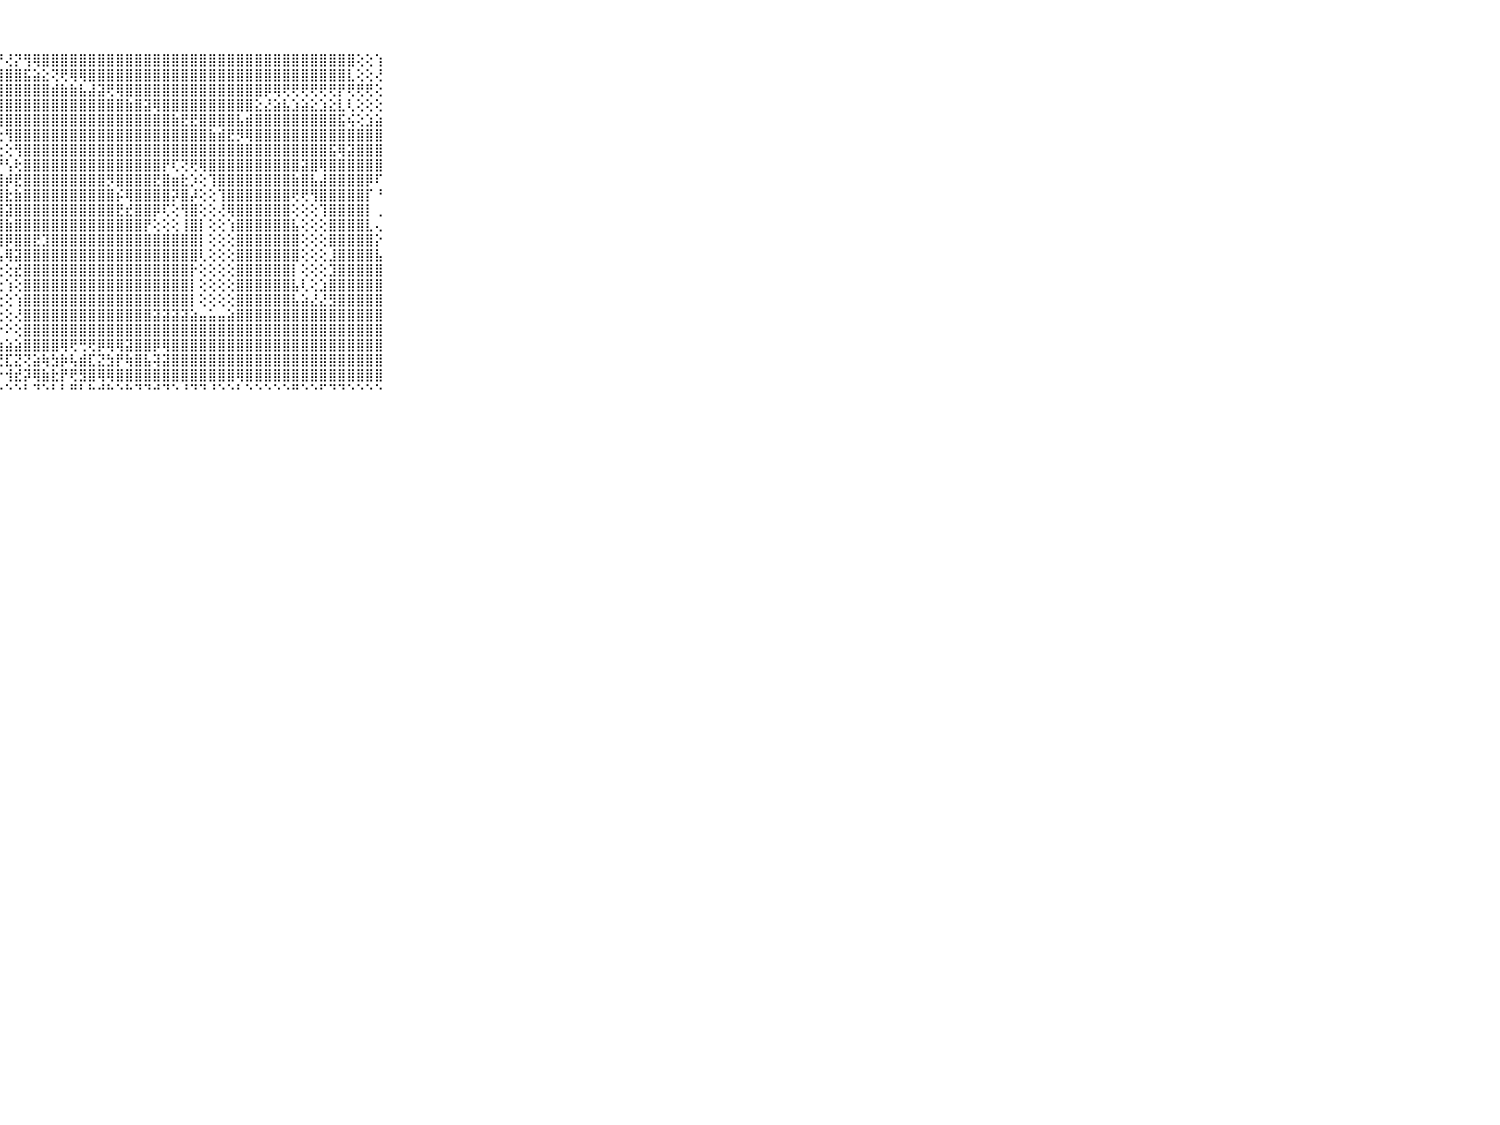

⠀⠀⠀⠀⠀⠀⠀⠀⠀⠀⠀⣟⣷⣿⣕⣾⣿⣾⣿⣟⣿⣿⣿⣿⣿⣷⡕⡜⢜⡝⢻⢿⣿⣿⣿⣿⣿⣿⣿⣿⣿⣿⣿⣿⣿⣿⣿⣿⣿⣿⣿⣿⣿⣿⣿⣿⣿⣿⣿⣿⣿⣿⣿⣿⣿⣿⢕⢕⢱⠀⠀⠀⠀⠀⠀⠀⠀⠀⠀⠀⠀
⠀⠀⠀⠀⠀⠀⠀⠀⠀⠀⠀⣎⣿⣾⣿⣟⣿⣿⣿⣟⣿⣿⣿⣯⣿⣿⣯⣿⣿⣿⣯⣵⣕⢝⢟⢿⢿⣿⣿⣿⣿⣿⣿⣿⣿⣿⣿⣿⣿⣿⣿⣿⣿⣿⣿⣿⣿⣿⣿⣿⣿⣿⣿⣿⣿⣇⢕⢕⢜⠀⠀⠀⠀⠀⠀⠀⠀⠀⠀⠀⠀
⠀⠀⠀⠀⠀⠀⠀⠀⠀⠀⠀⢷⢸⢷⣿⣿⣿⣿⣹⣿⣿⣿⣿⣿⣿⣿⣻⣿⣿⣿⣿⣿⣿⣾⣷⣷⣧⣼⣽⢟⢿⣿⣿⣿⣿⣿⣿⣿⣿⣿⣿⣿⣿⣿⣿⣿⡿⢿⢟⢟⢟⢟⢟⢟⡟⢟⢟⢟⢕⠀⠀⠀⠀⠀⠀⠀⠀⠀⠀⠀⠀
⠀⠀⠀⠀⠀⠀⠀⠀⠀⠀⠀⣧⣴⣾⡿⢿⢟⢟⢝⢝⢕⢜⢝⢟⢻⣿⣿⣿⣿⣿⣿⣿⣿⣿⣿⣿⣿⣿⣿⣿⣿⣷⣿⣽⢿⣿⣿⣿⣿⣿⣿⣿⣿⣿⣿⣕⣜⣵⣧⣱⣵⣕⣱⣕⣇⢇⢕⢕⢕⠀⠀⠀⠀⠀⠀⠀⠀⠀⠀⠀⠀
⠀⠀⠀⠀⠀⠀⠀⠀⠀⠀⠀⠟⠏⠕⠕⠕⢕⢕⢱⣕⡕⢕⢕⢕⢕⢜⢝⢿⣿⣿⣿⣿⣿⣿⣿⣿⣿⣿⣿⣿⣿⣿⣿⣿⣿⣿⣷⣟⣟⣿⣿⣿⣿⣧⣾⣿⣿⣿⣿⣿⣿⣿⣿⣿⣯⢮⢕⣱⣵⠀⠀⠀⠀⠀⠀⠀⠀⠀⠀⠀⠀
⠀⠀⠀⠀⠀⠀⠀⠀⠀⠀⠀⡀⠀⠀⠀⠀⠀⠀⠁⠁⠘⠟⢷⣵⡕⢕⢕⢕⢻⣿⣿⣿⣿⣿⣿⣿⣿⣿⣿⣿⣿⣿⣿⣿⣿⣿⣿⣿⣿⣿⣷⣾⣟⡻⢿⣿⣿⣿⣿⣿⣿⣿⣿⣿⣿⣿⣿⣿⣿⠀⠀⠀⠀⠀⠀⠀⠀⠀⠀⠀⠀
⠀⠀⠀⠀⠀⠀⠀⠀⠀⠀⠀⠉⠉⠛⠓⠖⠐⠀⠀⠀⠀⠀⠀⠙⢿⣧⡕⢕⢕⢻⣿⣿⣿⣿⣿⣿⣿⣿⣿⣿⣿⣿⣿⣿⣿⣿⣿⣿⣿⣿⣿⣿⣿⣿⣿⣿⣿⣿⣿⣿⣿⣿⣿⣯⢿⣽⣿⣿⣿⠀⠀⠀⠀⠀⠀⠀⠀⠀⠀⠀⠀
⠀⠀⠀⠀⠀⠀⠀⠀⠀⠀⠀⠀⠀⢀⠀⢀⢄⠀⠔⢄⠐⠐⠄⢀⠜⢻⣿⡝⢣⢗⣿⣿⣿⣿⣿⣿⣿⣿⣿⣿⣿⣿⣿⣿⣿⡟⢏⢝⢟⢿⣿⣿⣿⣿⣿⣿⣿⣿⣿⣿⣽⣿⢿⣿⣿⣿⣿⣿⣿⠀⠀⠀⠀⠀⠀⠀⠀⠀⠀⠀⠀
⠀⠀⠀⠀⠀⠀⠀⠀⠀⠀⠀⣕⡕⢔⢔⢕⢅⢕⢕⢁⢀⠀⢔⠄⠐⢜⣿⣿⡾⣟⣿⣿⣿⣿⣿⣿⣿⣿⣿⡻⣿⣿⣿⣿⣟⣿⣶⣗⡱⢕⢹⣿⣿⣿⣿⣿⣿⣿⣿⣷⣿⣧⣼⣿⣿⣿⣿⡿⠏⠀⠀⠀⠀⠀⠀⠀⠀⠀⠀⠀⠀
⠀⠀⠀⠀⠀⠀⠀⠀⠀⠀⠀⣿⣿⣷⣷⣧⣵⣵⣕⣕⢕⢕⢔⢄⢔⢅⣿⣿⣗⣷⣿⣿⣿⣿⣿⣿⣿⣿⣿⣿⡮⢿⣿⣿⣿⣿⡽⣿⡼⢕⢕⢹⣿⣿⣿⣿⣿⣿⣿⢟⢟⢻⣿⣿⣿⣿⣿⡏⠘⠀⠀⠀⠀⠀⠀⠀⠀⠀⠀⠀⠀
⠀⠀⠀⠀⠀⠀⠀⠀⠀⠀⠀⣿⣿⣿⣿⣿⣿⣿⣿⣿⣾⣷⣷⣱⣱⢕⣿⣿⣽⣿⣿⣿⣿⣿⣿⣿⣿⣿⣿⣿⣟⣞⣿⣿⡿⢏⢕⢻⣿⢕⢕⢜⢿⣿⣿⣿⣿⣿⣿⢕⢕⢕⢹⣿⣿⣿⣿⡇⢀⠀⠀⠀⠀⠀⠀⠀⠀⠀⠀⠀⠀
⠀⠀⠀⠀⠀⠀⠀⠀⠀⠀⠀⣿⣿⣿⣿⣿⣿⣿⣿⣿⣿⣿⣿⣿⣿⣿⣿⣿⣷⣿⣿⣿⣿⣿⣿⣿⣿⣿⣿⣿⣿⣿⣿⡟⢕⢕⢕⢸⣿⡇⢕⢕⢱⣿⣿⣿⣿⣿⣿⣧⢕⢕⢕⣿⣿⣿⣿⣇⢄⠀⠀⠀⠀⠀⠀⠀⠀⠀⠀⠀⠀
⠀⠀⠀⠀⠀⠀⠀⠀⠀⠀⠀⣿⣿⣿⣿⣿⣿⣿⣿⣿⣿⣿⣿⣿⣿⣿⣿⣿⡿⣿⣿⣟⣹⣿⣿⣿⣿⣿⣿⣿⣿⣿⣿⣿⣿⣿⣿⣿⣿⡇⢕⢕⢕⣿⣿⣿⣿⣿⣿⣿⢕⢕⢕⣿⣿⣿⣿⣿⡕⠀⠀⠀⠀⠀⠀⠀⠀⠀⠀⠀⠀
⠀⠀⠀⠀⠀⠀⠀⠀⠀⠀⠀⣿⣿⣿⣿⣿⣿⣿⣿⣿⣿⣿⣿⣿⣿⣿⣿⢧⢿⣽⣿⣿⣿⣿⣿⣿⣿⣿⣿⣿⣿⣿⣿⣿⣿⣿⣿⣿⣿⢇⢕⢕⢕⣿⣿⣿⣿⣿⣿⣿⢕⢕⢕⣸⣿⣿⣿⣿⣧⠀⠀⠀⠀⠀⠀⠀⠀⠀⠀⠀⠀
⠀⠀⠀⠀⠀⠀⠀⠀⠀⠀⠀⣿⣿⣿⣿⣿⣿⣿⣿⣿⣿⣿⣿⣿⣿⣿⣿⢕⢕⣞⣿⣿⣿⣿⣿⣿⣿⣿⣿⣿⣿⣿⣿⣿⣿⣿⣿⣿⡗⢕⢕⢕⢕⣿⣿⣿⣿⣿⣿⡇⢕⢕⢕⣹⣿⣿⣿⣿⣿⠀⠀⠀⠀⠀⠀⠀⠀⠀⠀⠀⠀
⠀⠀⠀⠀⠀⠀⠀⠀⠀⠀⠀⣿⣿⣿⣿⣿⣿⣿⣿⣿⣿⣿⣿⣿⣿⣿⣿⢕⢱⢕⣿⣿⣿⣿⣿⣿⣿⣿⣿⣿⣿⣿⣿⣿⣿⣿⣿⣿⡇⢕⢕⢕⢕⣿⣿⣿⣿⣿⣿⣧⢇⢕⣱⣿⣿⣿⣿⣿⣿⠀⠀⠀⠀⠀⠀⠀⠀⠀⠀⠀⠀
⠀⠀⠀⠀⠀⠀⠀⠀⠀⠀⠀⣿⣿⣿⣿⣿⣿⣿⣿⣿⣿⣿⣿⣿⣿⣿⡗⢕⢕⢱⣿⣿⣿⣿⣿⣿⣿⣿⣿⣿⣿⣿⣿⣿⣿⣿⣿⣿⡇⢕⢕⢕⢕⣿⣿⣿⣿⣿⣿⣧⣵⣜⣜⣻⣿⣿⣿⣿⣿⠀⠀⠀⠀⠀⠀⠀⠀⠀⠀⠀⠀
⠀⠀⠀⠀⠀⠀⠀⠀⠀⠀⠀⠜⣿⣿⣿⣿⣿⣿⣿⣿⣿⣿⣿⣿⣿⣿⡧⢕⢕⢜⣿⣿⣿⣿⣿⣿⣿⣿⣿⣿⣿⣿⣿⣿⣽⣽⣽⣽⣵⣤⣥⣤⣵⣿⣿⣿⣿⣿⣿⣿⣿⣿⣿⣿⣿⣿⣿⣿⣿⠀⠀⠀⠀⠀⠀⠀⠀⠀⠀⠀⠀
⠀⠀⠀⠀⠀⠀⠀⠀⠀⠀⠀⠀⠘⣿⣿⣿⣿⣿⣿⣿⣿⣿⣿⢿⢿⢿⢇⠕⠕⢕⣿⣿⣿⣿⣿⣿⣿⣿⣿⣿⣿⣿⣿⣿⣿⣿⣿⣿⣿⣿⣿⣿⣿⣿⣿⣿⣿⣿⣿⣿⣿⣿⣿⣿⣿⣿⣿⣿⣿⠀⠀⠀⠀⠀⠀⠀⠀⠀⠀⠀⠀
⠀⠀⠀⠀⠀⠀⠀⠀⠀⠀⠀⣤⣤⣵⣵⣵⣵⣵⣵⡵⢵⣧⢵⣵⣵⣥⣵⣴⣵⣵⣿⣿⣿⣿⢿⢟⢛⢟⡿⢿⢿⣽⣿⣿⡿⢿⣿⣿⣿⣿⣿⣿⣿⣿⣿⣿⣿⣿⣿⣿⣿⣿⣿⣿⣿⣿⣿⣿⣿⠀⠀⠀⠀⠀⠀⠀⠀⠀⠀⠀⠀
⠀⠀⠀⠀⠀⠀⠀⠀⠀⠀⠀⣟⣟⣿⣿⣿⣿⣿⣿⣿⣿⣿⡿⢿⢿⢟⢟⣟⣏⣝⢝⣵⢷⣳⡷⢧⣾⣏⣝⣳⡟⢷⣿⣧⢽⣽⣿⣿⣿⣿⣿⣿⣿⣿⣿⣿⣿⣿⣿⣿⣿⣿⣿⣿⣿⣿⣿⣿⣿⠀⠀⠀⠀⠀⠀⠀⠀⠀⠀⠀⠀
⠀⠀⠀⠀⠀⠀⠀⠀⠀⠀⠀⠿⠟⢻⢟⢏⢝⢝⢝⢗⢧⢧⣵⢕⡕⢱⢵⡕⢺⣞⡽⢿⣷⣗⡟⢟⣻⣿⢿⢿⣿⣿⣿⣿⣿⣿⣿⣿⣿⣿⣿⣿⣿⢿⣿⣿⣿⣿⣿⣿⣿⣿⣿⣿⣿⣿⣿⣿⣿⠀⠀⠀⠀⠀⠀⠀⠀⠀⠀⠀⠀
⠀⠀⠀⠀⠀⠀⠀⠀⠀⠀⠀⠀⠐⠐⠐⠑⠑⠑⠑⠑⠑⠃⠛⠋⠘⠛⠃⠑⠑⠑⠃⠙⠑⠃⠃⠛⠃⠓⠚⠓⠑⠓⠙⠙⠚⠙⠑⠘⠙⠙⠘⠑⠑⠃⠑⠑⠑⠑⠑⠛⠑⠑⠋⠙⠙⠑⠑⠑⠑⠀⠀⠀⠀⠀⠀⠀⠀⠀⠀⠀⠀